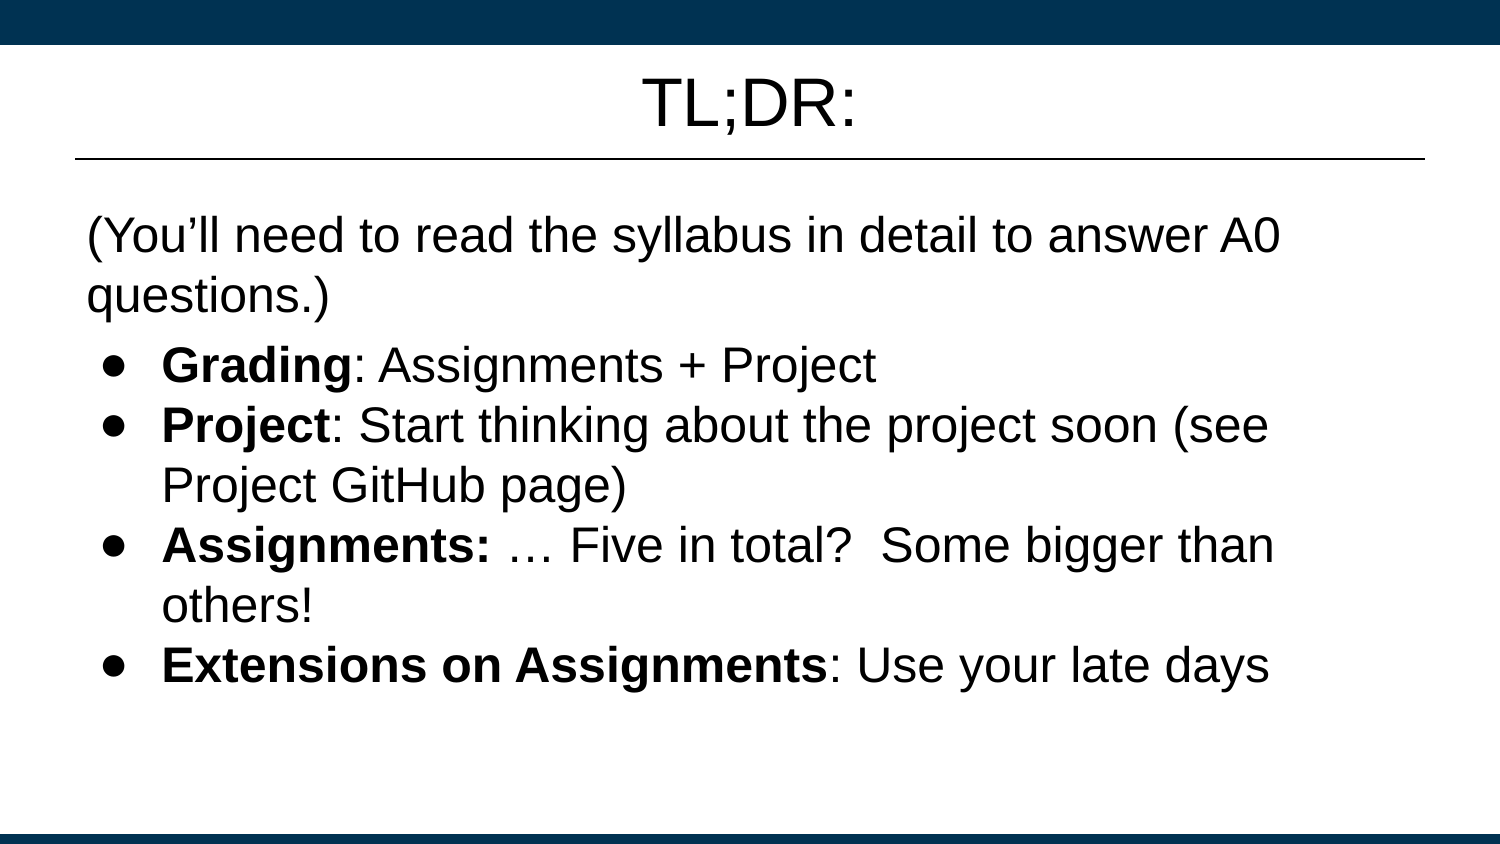

# TL;DR:
(You’ll need to read the syllabus in detail to answer A0 questions.)
Grading: Assignments + Project
Project: Start thinking about the project soon (see Project GitHub page)
Assignments: … Five in total?  Some bigger than others!
Extensions on Assignments: Use your late days